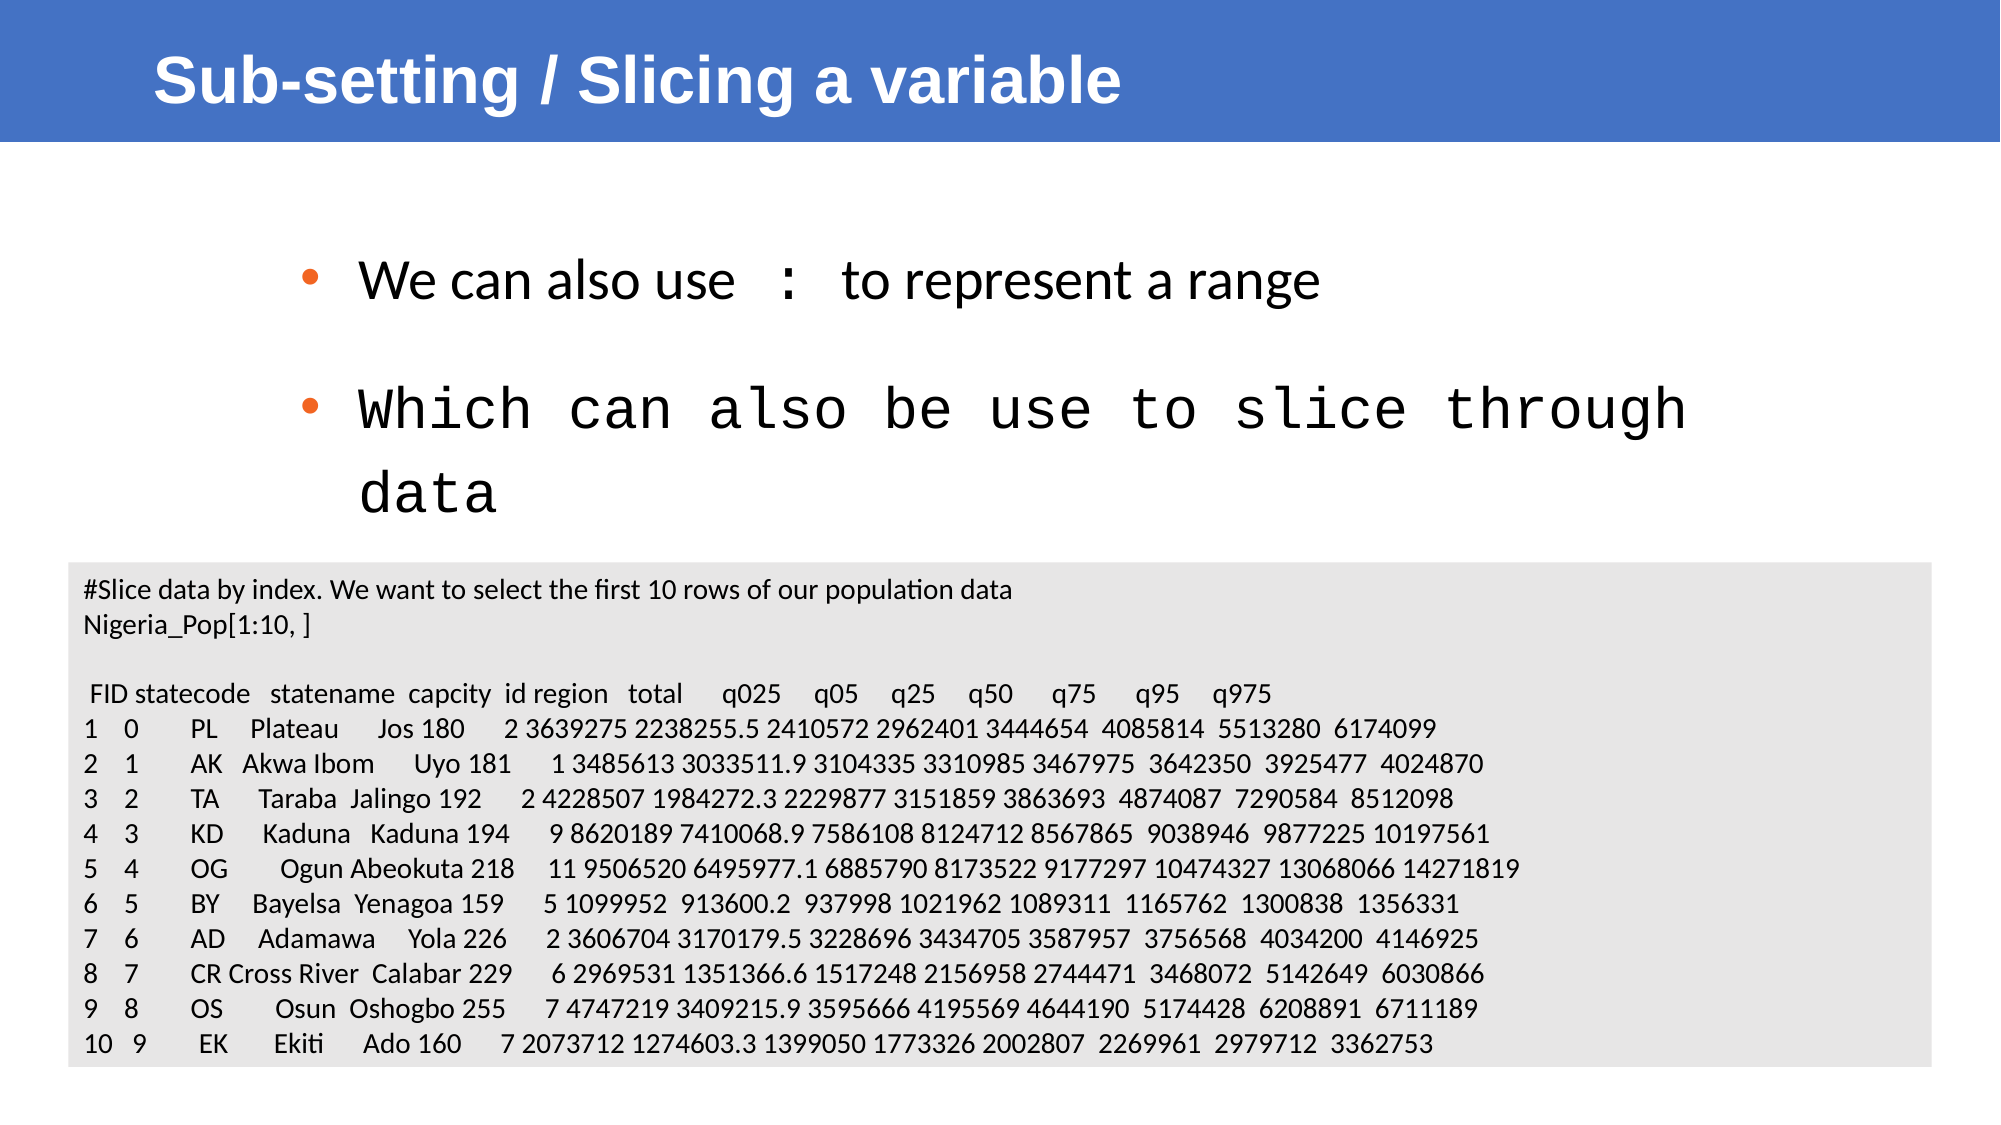

# Sub-setting / Slicing a variable
We can also use : to represent a range
Which can also be use to slice through data

#Slice data by index. We want to select the first 10 rows of our population data
Nigeria_Pop[1:10, ]

 FID statecode   statename  capcity  id region   total      q025     q05     q25     q50      q75      q95     q975
1    0        PL     Plateau      Jos 180      2 3639275 2238255.5 2410572 2962401 3444654  4085814  5513280  6174099
2    1        AK   Akwa Ibom      Uyo 181      1 3485613 3033511.9 3104335 3310985 3467975  3642350  3925477  4024870
3    2        TA      Taraba  Jalingo 192      2 4228507 1984272.3 2229877 3151859 3863693  4874087  7290584  8512098
4    3        KD      Kaduna   Kaduna 194      9 8620189 7410068.9 7586108 8124712 8567865  9038946  9877225 10197561
5    4        OG        Ogun Abeokuta 218     11 9506520 6495977.1 6885790 8173522 9177297 10474327 13068066 14271819
6    5        BY     Bayelsa  Yenagoa 159      5 1099952  913600.2  937998 1021962 1089311  1165762  1300838  1356331
7    6        AD     Adamawa     Yola 226      2 3606704 3170179.5 3228696 3434705 3587957  3756568  4034200  4146925
8    7        CR Cross River  Calabar 229      6 2969531 1351366.6 1517248 2156958 2744471  3468072  5142649  6030866
9    8        OS        Osun  Oshogbo 255      7 4747219 3409215.9 3595666 4195569 4644190  5174428  6208891  6711189
10   9        EK       Ekiti      Ado 160      7 2073712 1274603.3 1399050 1773326 2002807  2269961  2979712  3362753